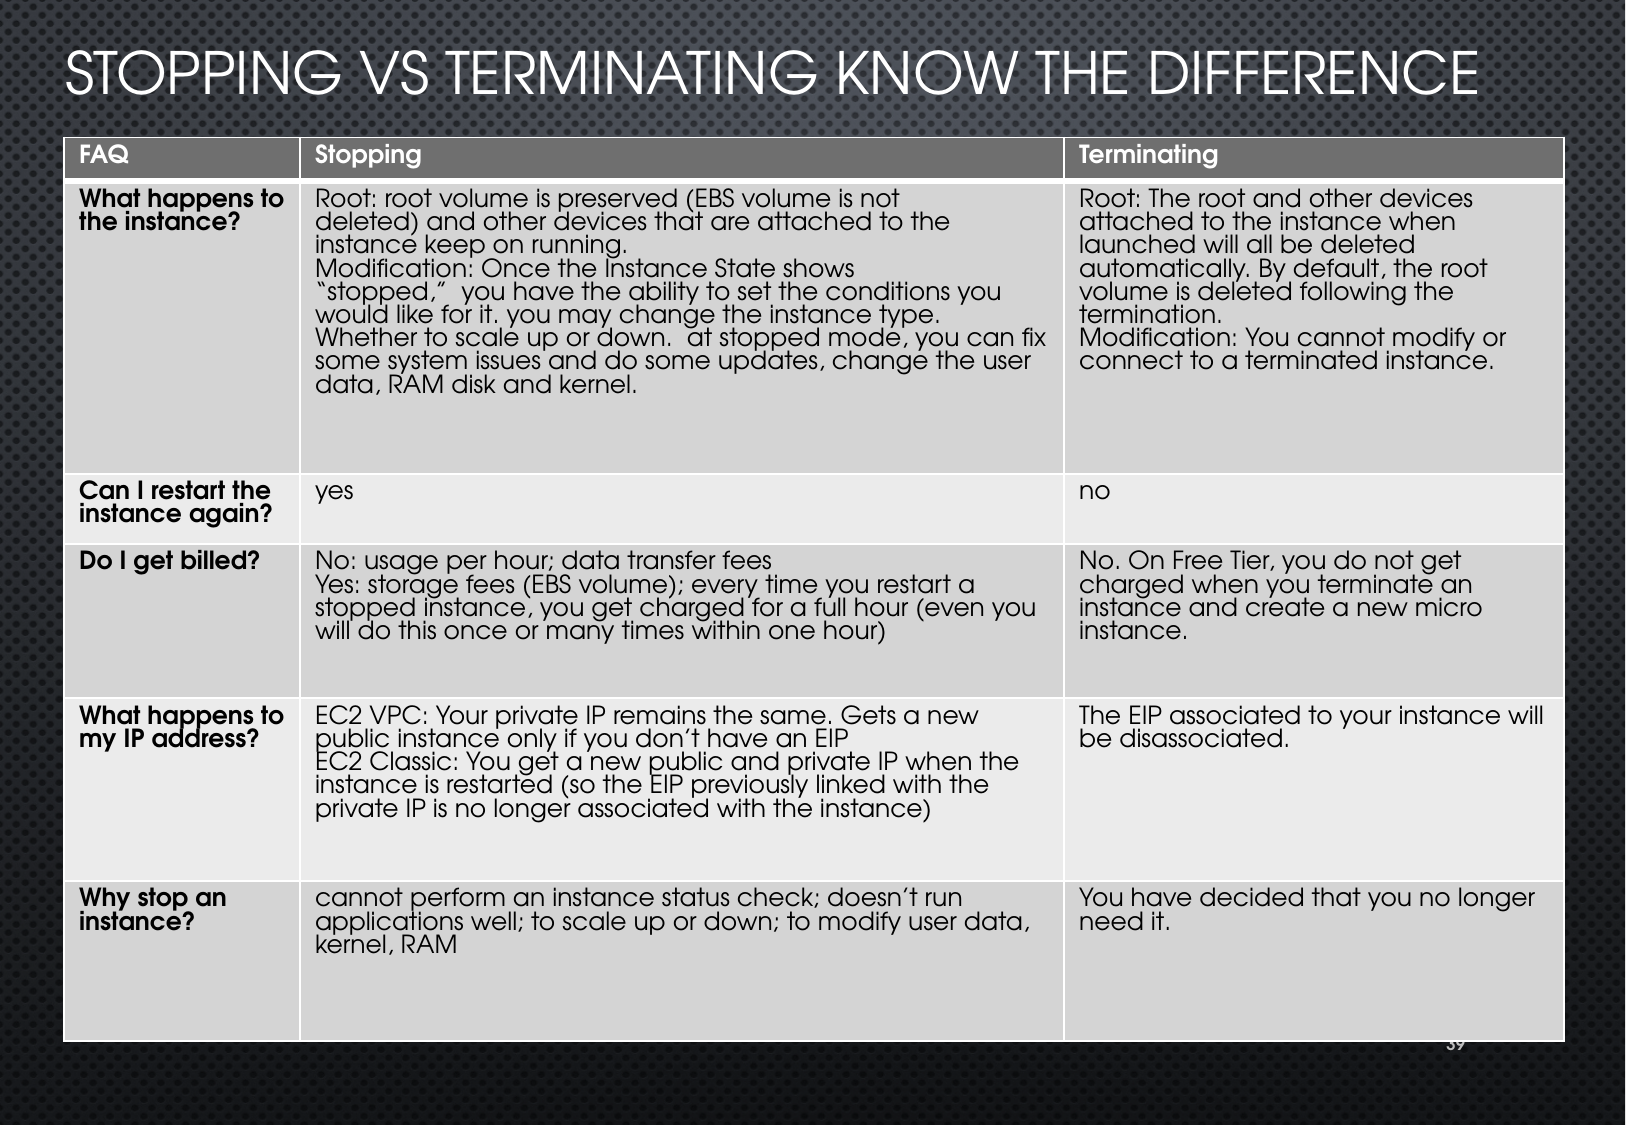

# Stopping vs terminating know the difference
| FAQ | Stopping | Terminating |
| --- | --- | --- |
| What happens to the instance? | Root: root volume is preserved (EBS volume is not deleted) and other devices that are attached to the instance keep on running. Modification: Once the Instance State shows “stopped,”  you have the ability to set the conditions you would like for it. you may change the instance type. Whether to scale up or down. at stopped mode, you can fix some system issues and do some updates, change the user data, RAM disk and kernel. | Root: The root and other devices attached to the instance when launched will all be deleted automatically. By default, the root volume is deleted following the termination. Modification: You cannot modify or connect to a terminated instance. |
| Can I restart the instance again? | yes | no |
| Do I get billed? | No: usage per hour; data transfer fees Yes: storage fees (EBS volume); every time you restart a stopped instance, you get charged for a full hour (even you will do this once or many times within one hour) | No. On Free Tier, you do not get charged when you terminate an instance and create a new micro instance. |
| What happens to my IP address? | EC2 VPC: Your private IP remains the same. Gets a new public instance only if you don’t have an EIP EC2 Classic: You get a new public and private IP when the instance is restarted (so the EIP previously linked with the private IP is no longer associated with the instance) | The EIP associated to your instance will be disassociated. |
| Why stop an instance? | cannot perform an instance status check; doesn’t run applications well; to scale up or down; to modify user data, kernel, RAM | You have decided that you no longer need it. |
39